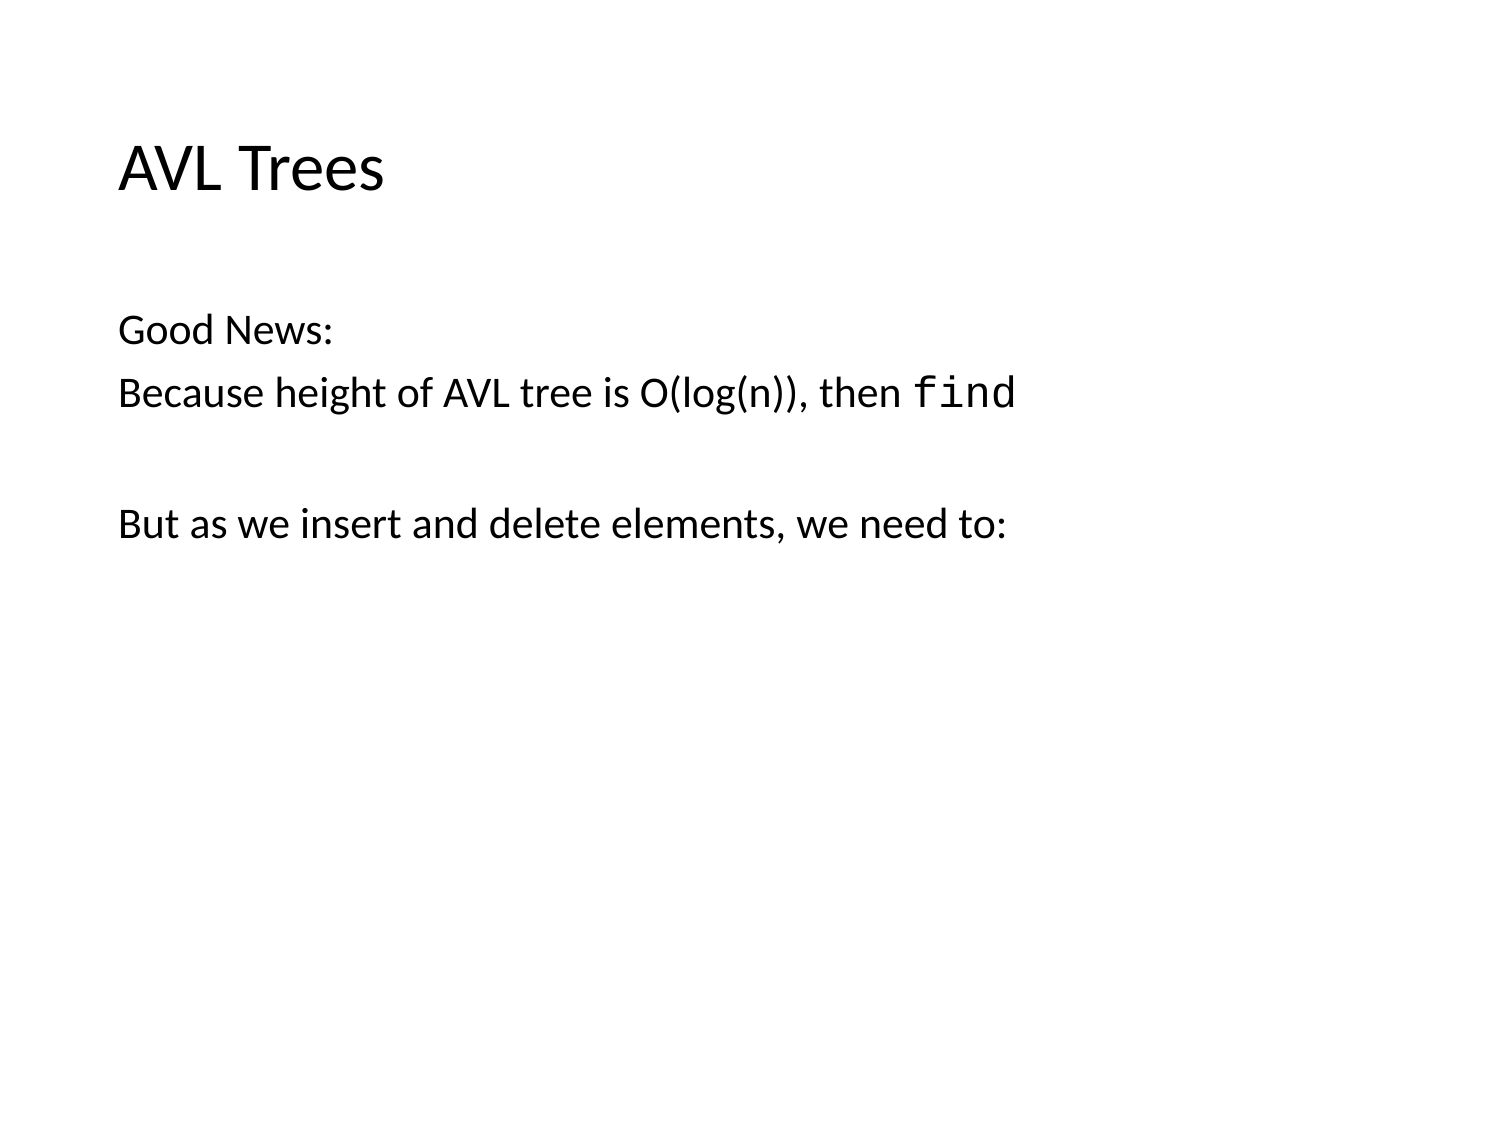

# AVL Trees
Good News:
Because height of AVL tree is O(log(n)), then find

But as we insert and delete elements, we need to: